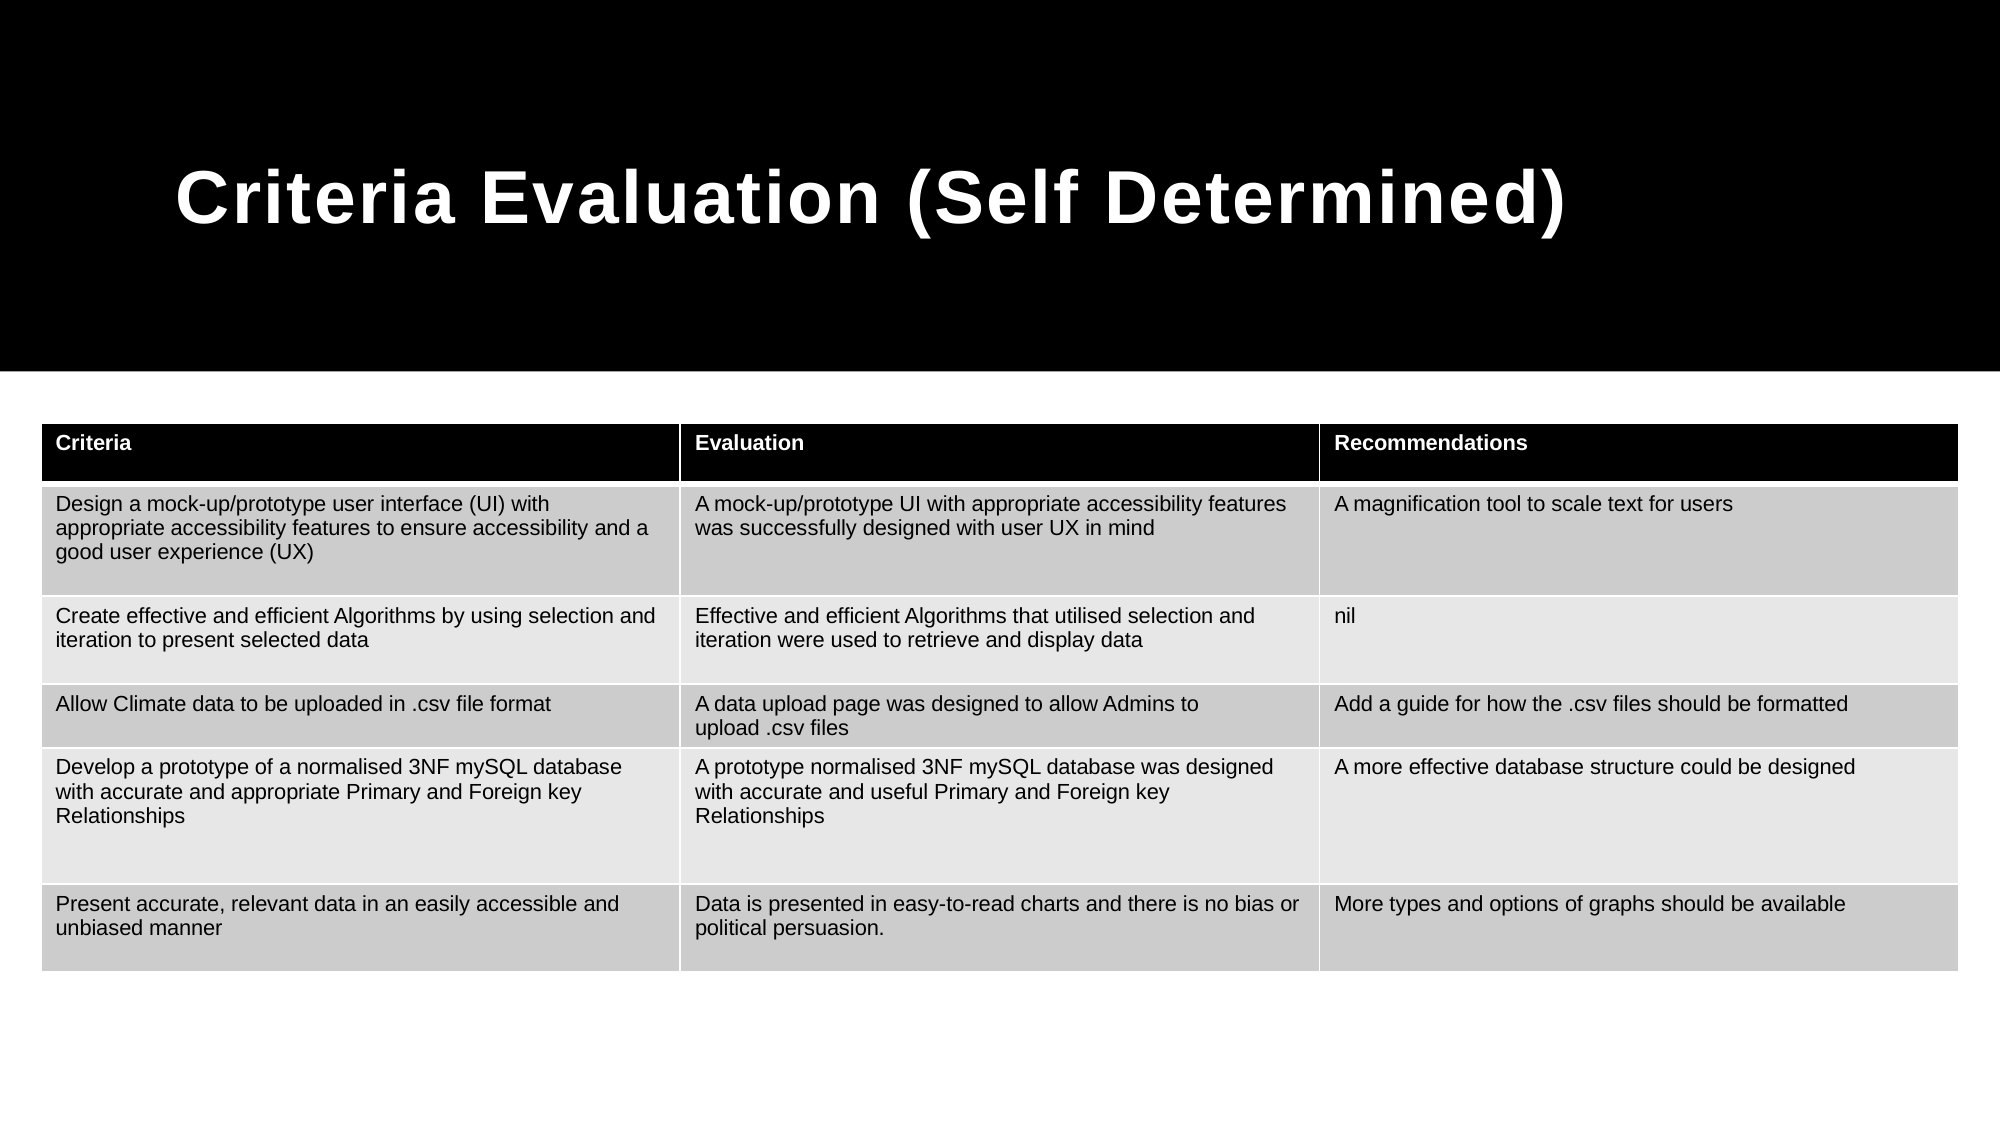

# Criteria Evaluation (Self Determined)
| Criteria | Evaluation | Recommendations |
| --- | --- | --- |
| Design a mock-up/prototype user interface (UI) with appropriate accessibility features to ensure accessibility and a good user experience (UX) | A mock-up/prototype UI with appropriate accessibility features was successfully designed with user UX in mind | A magnification tool to scale text for users |
| Create effective and efficient Algorithms by using selection and iteration to present selected data | Effective and efficient Algorithms that utilised selection and iteration were used to retrieve and display data | nil |
| Allow Climate data to be uploaded in .csv file format | A data upload page was designed to allow Admins to upload .csv files | Add a guide for how the .csv files should be formatted |
| Develop a prototype of a normalised 3NF mySQL database with accurate and appropriate Primary and Foreign key Relationships | A prototype normalised 3NF mySQL database was designed with accurate and useful Primary and Foreign key Relationships | A more effective database structure could be designed |
| Present accurate, relevant data in an easily accessible and unbiased manner | Data is presented in easy-to-read charts and there is no bias or political persuasion. | More types and options of graphs should be available |